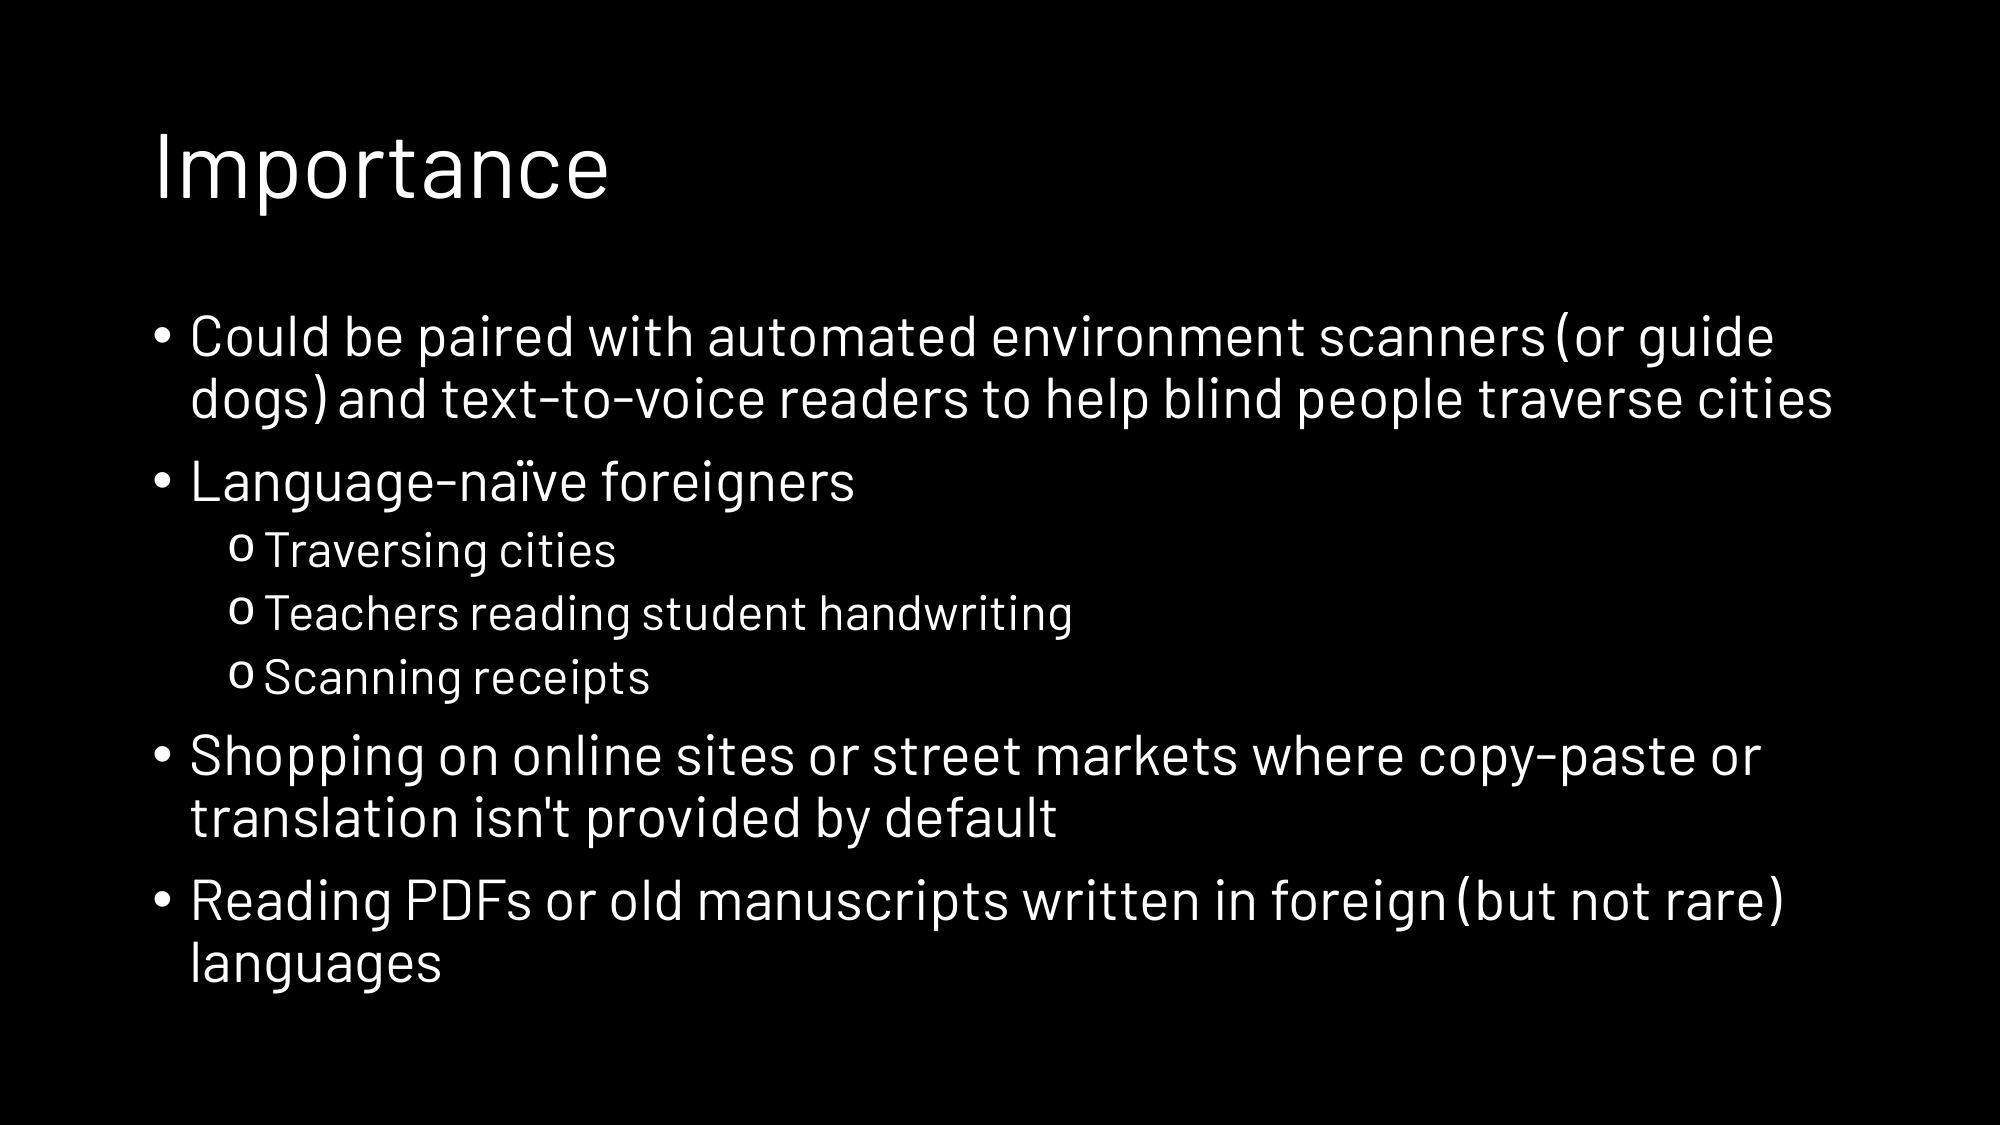

# Importance
Could be paired with automated environment scanners (or guide dogs) and text-to-voice readers to help blind people traverse cities
Language-naïve foreigners
Traversing cities
Teachers reading student handwriting
Scanning receipts
Shopping on online sites or street markets where copy-paste or translation isn't provided by default
Reading PDFs or old manuscripts written in foreign (but not rare) languages